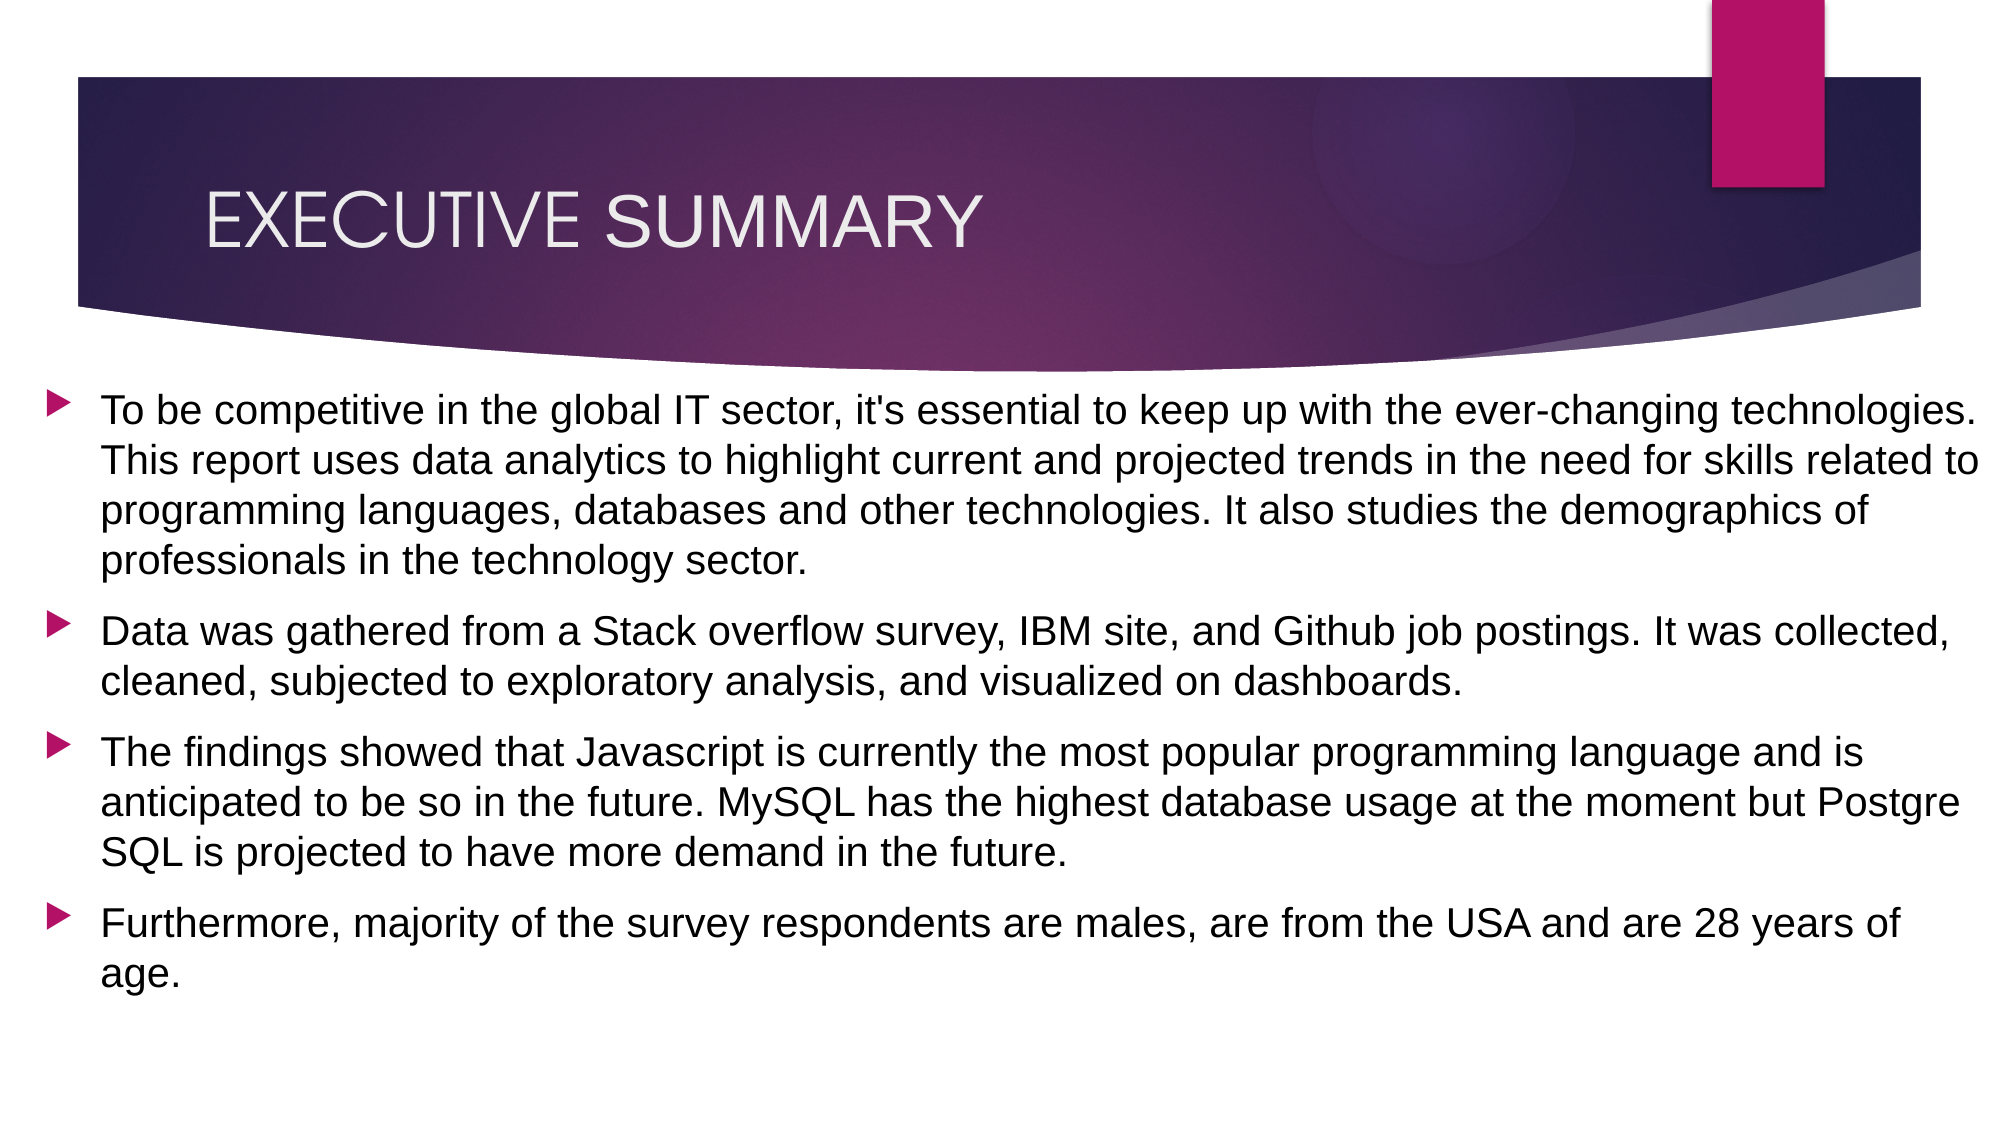

# EXECUTIVE SUMMARY
To be competitive in the global IT sector, it's essential to keep up with the ever-changing technologies. This report uses data analytics to highlight current and projected trends in the need for skills related to programming languages, databases and other technologies. It also studies the demographics of professionals in the technology sector.
Data was gathered from a Stack overflow survey, IBM site, and Github job postings. It was collected, cleaned, subjected to exploratory analysis, and visualized on dashboards.
The findings showed that Javascript is currently the most popular programming language and is anticipated to be so in the future. MySQL has the highest database usage at the moment but Postgre SQL is projected to have more demand in the future.
Furthermore, majority of the survey respondents are males, are from the USA and are 28 years of age.